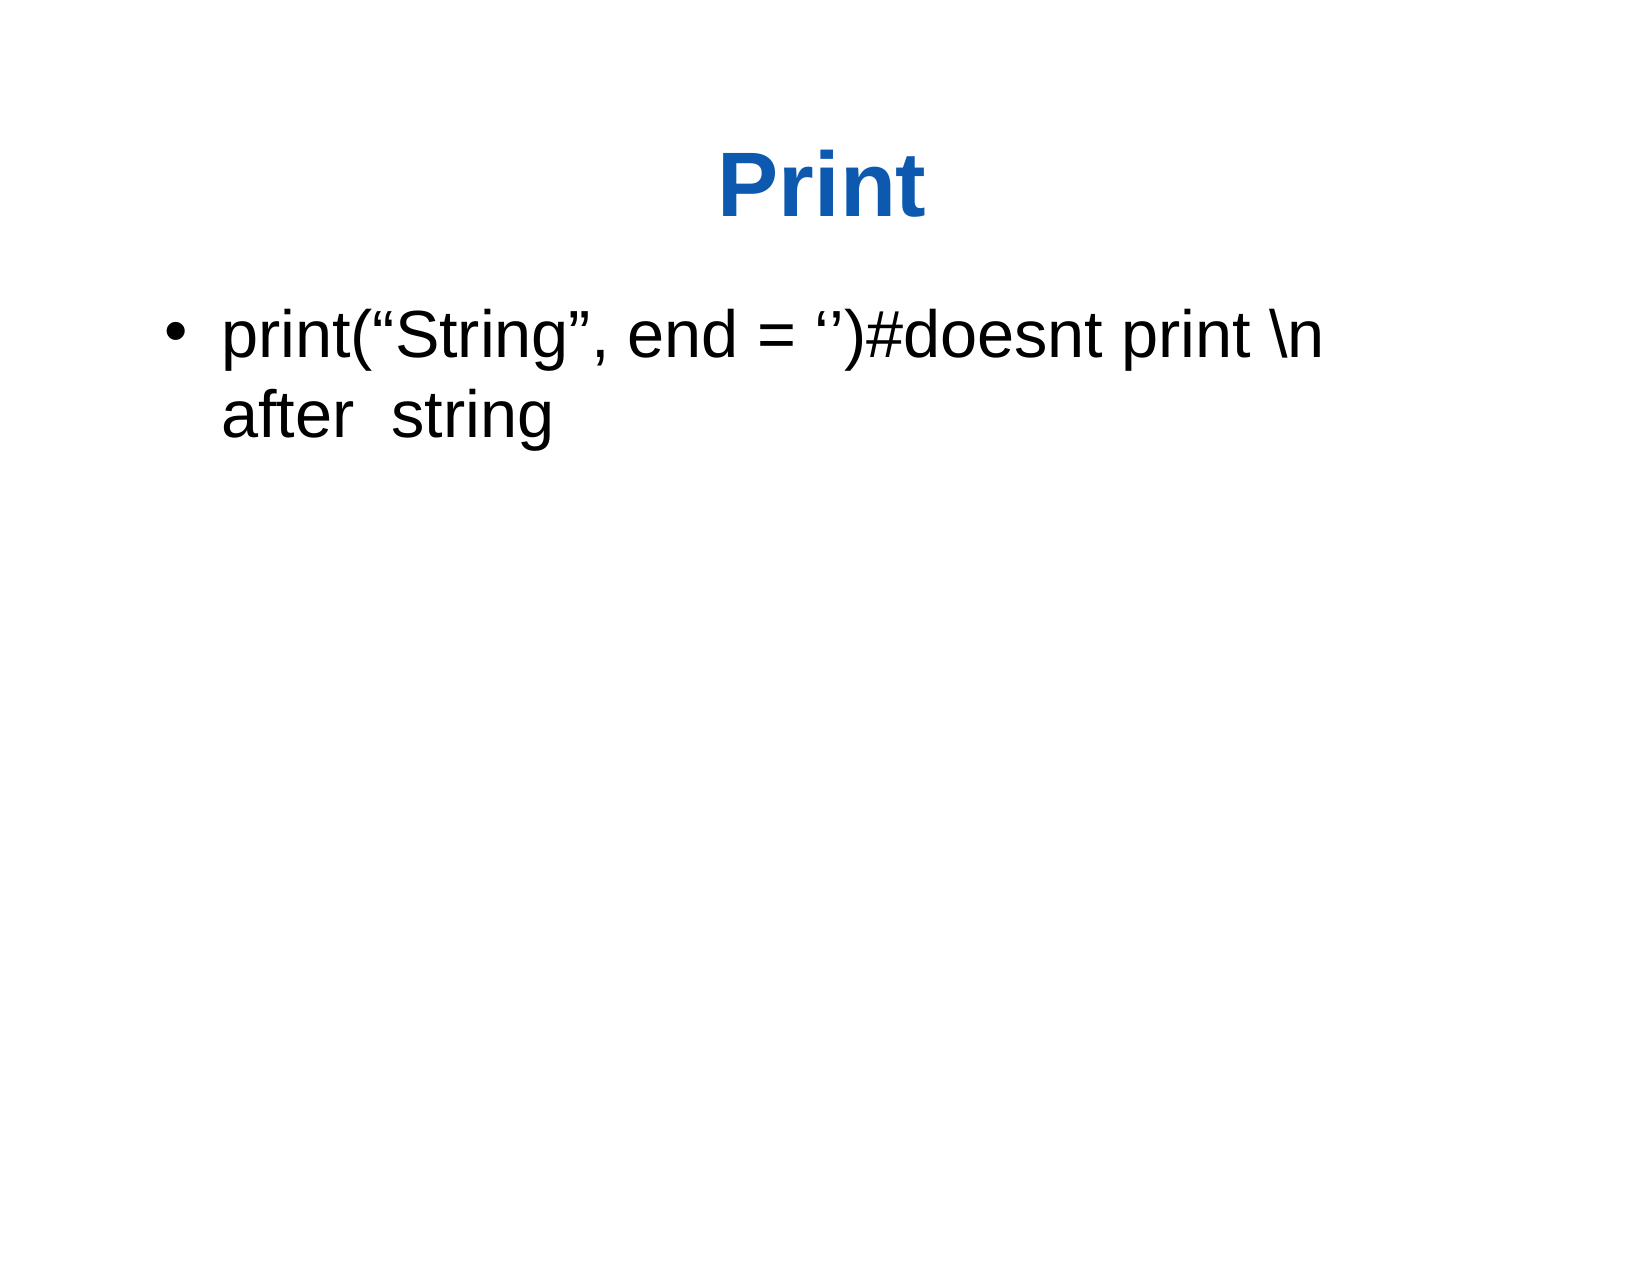

# Print
print(“String”, end = ‘’)#doesnt print \n after  string